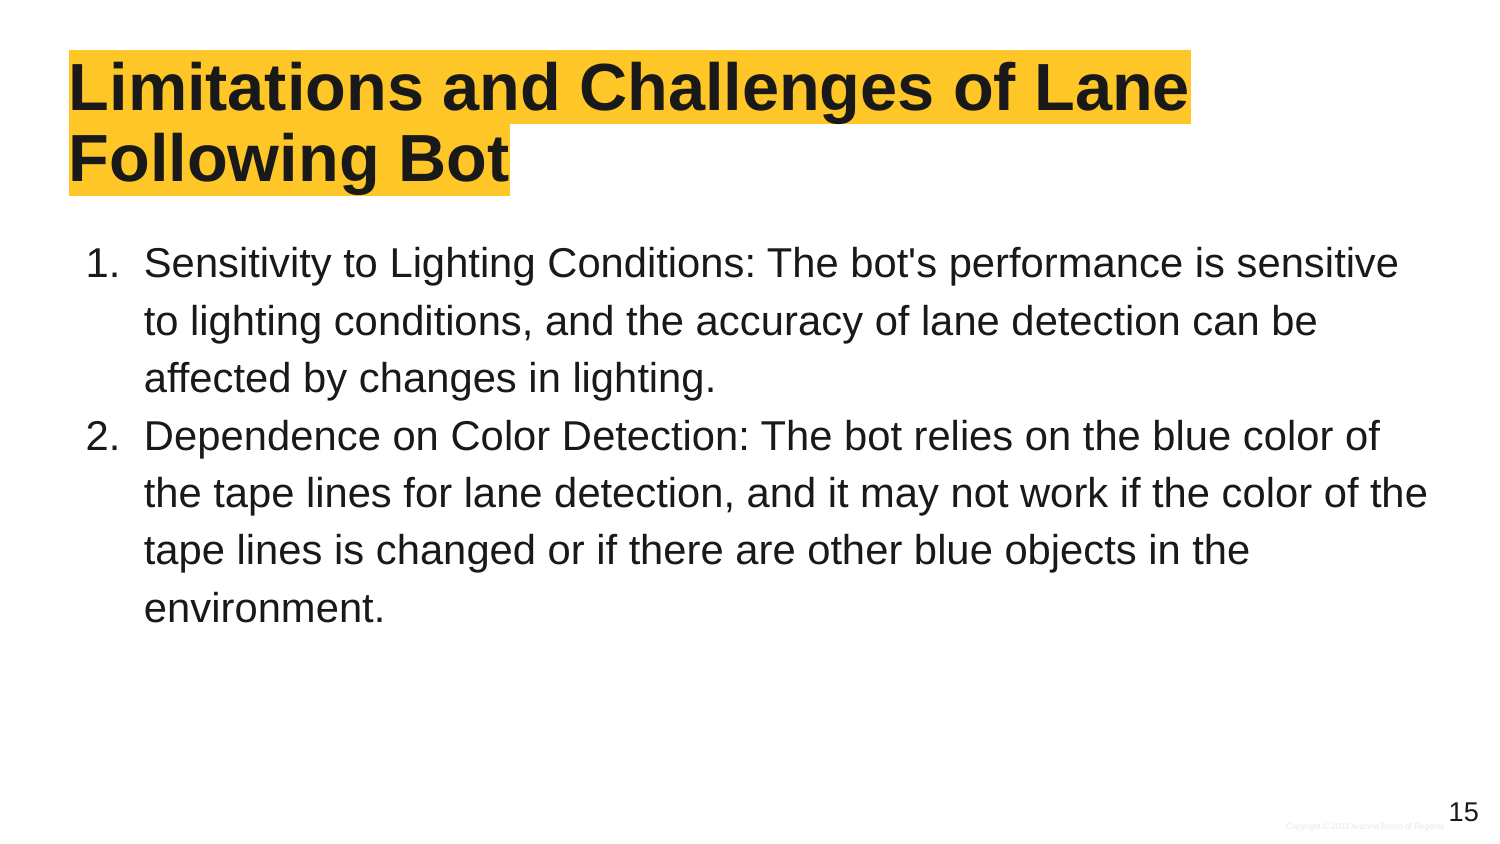

# Limitations and Challenges of Lane Following Bot

Sensitivity to Lighting Conditions: The bot's performance is sensitive to lighting conditions, and the accuracy of lane detection can be affected by changes in lighting.
Dependence on Color Detection: The bot relies on the blue color of the tape lines for lane detection, and it may not work if the color of the tape lines is changed or if there are other blue objects in the environment.
15